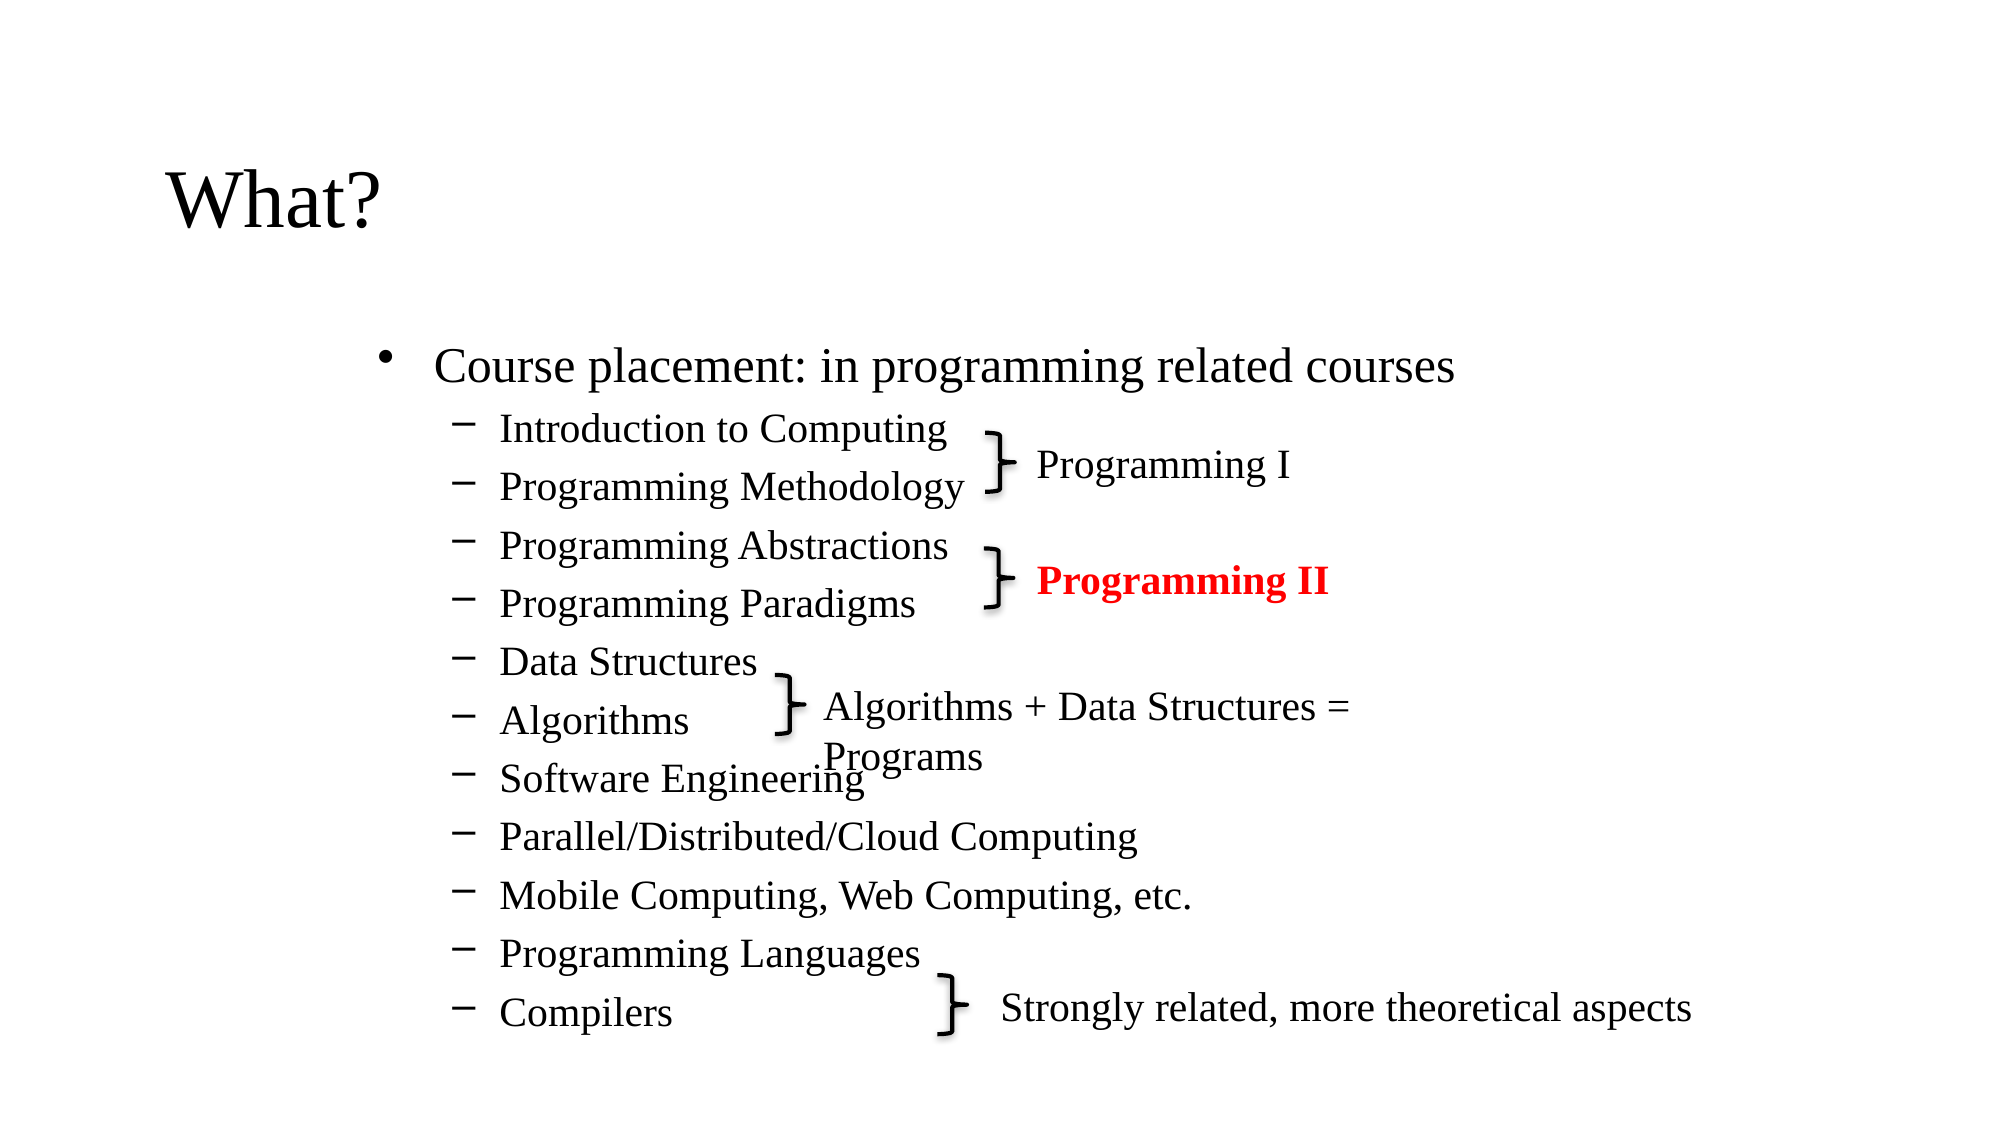

# What?
Course placement: in programming related courses
Introduction to Computing
Programming Methodology
Programming Abstractions
Programming Paradigms
Data Structures
Algorithms
Software Engineering
Parallel/Distributed/Cloud Computing
Mobile Computing, Web Computing, etc.
Programming Languages
Compilers
Programming I

Programming II

Algorithms + Data Structures = Programs

Strongly related, more theoretical aspects